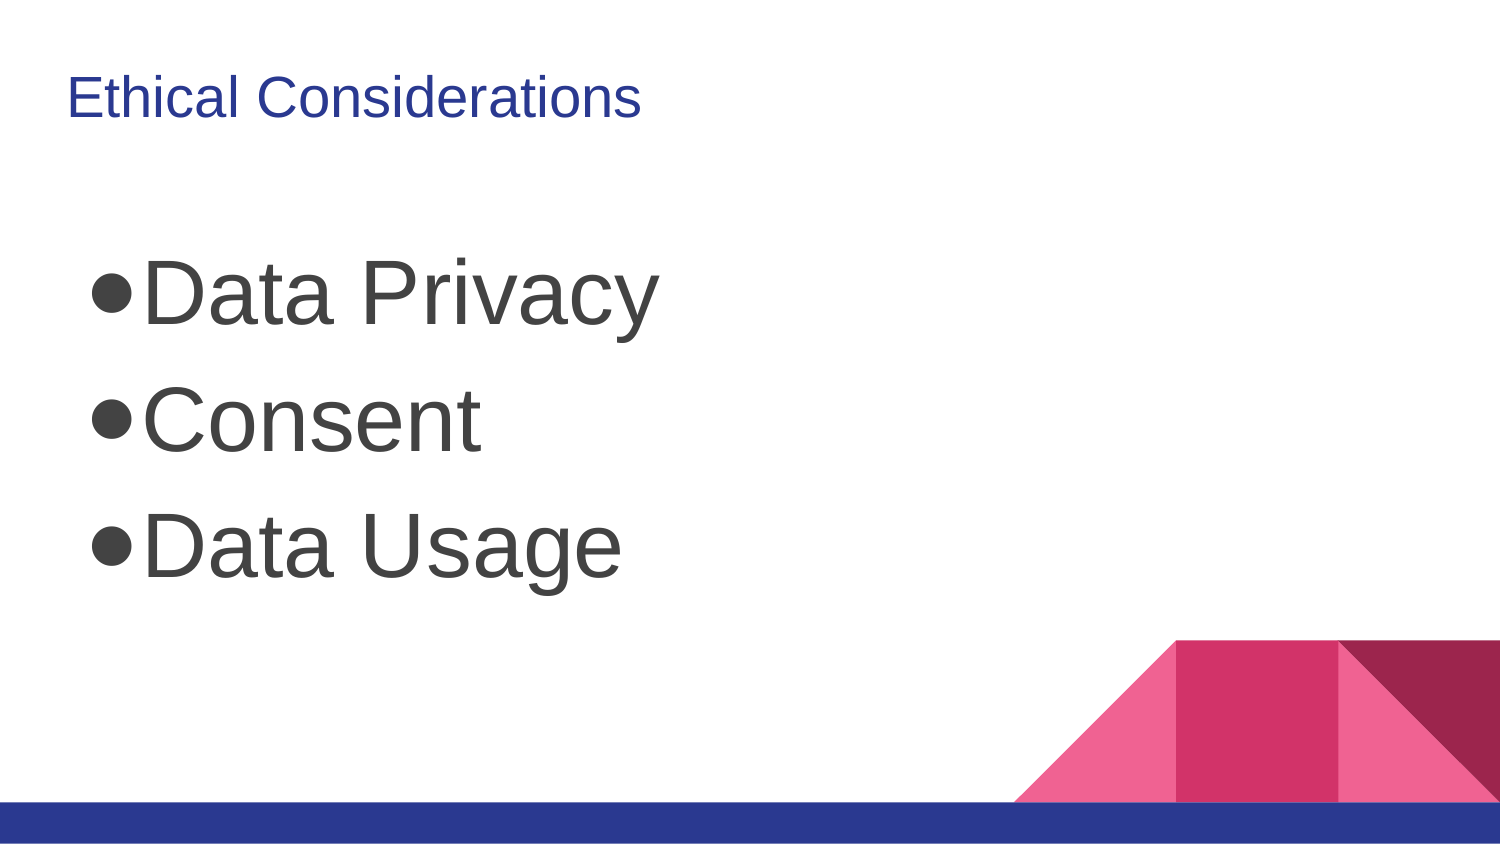

# Ethical Considerations
Data Privacy
Consent
Data Usage